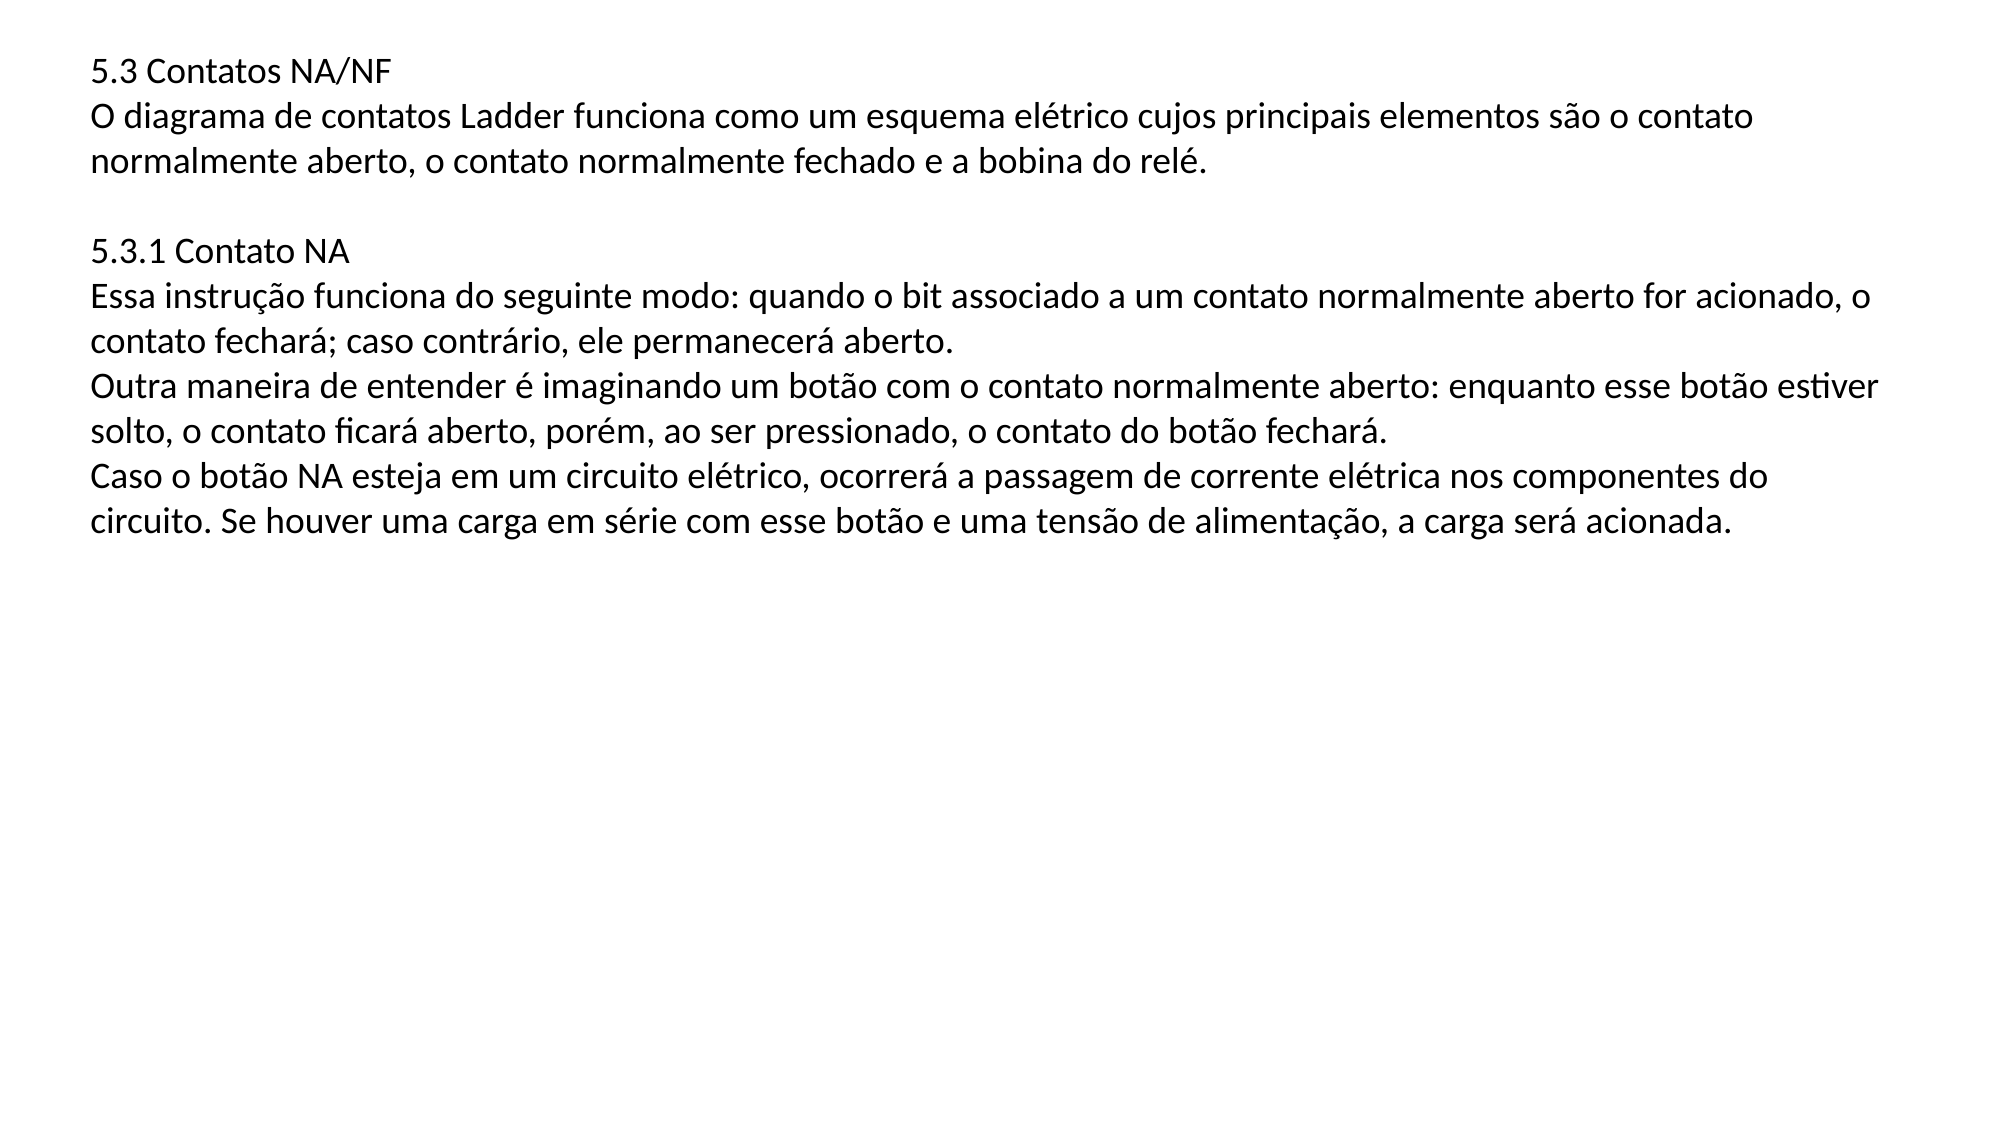

5.3 Contatos NA/NF
O diagrama de contatos Ladder funciona como um esquema elétrico cujos principais elementos são o contato normalmente aberto, o contato normalmente fechado e a bobina do relé.

5.3.1 Contato NA
Essa instrução funciona do seguinte modo: quando o bit associado a um contato normalmente aberto for acionado, o contato fechará; caso contrário, ele permanecerá aberto.
Outra maneira de entender é imaginando um botão com o contato normalmente aberto: enquanto esse botão estiver solto, o contato ficará aberto, porém, ao ser pressionado, o contato do botão fechará.
Caso o botão NA esteja em um circuito elétrico, ocorrerá a passagem de corrente elétrica nos componentes do circuito. Se houver uma carga em série com esse botão e uma tensão de alimentação, a carga será acionada.